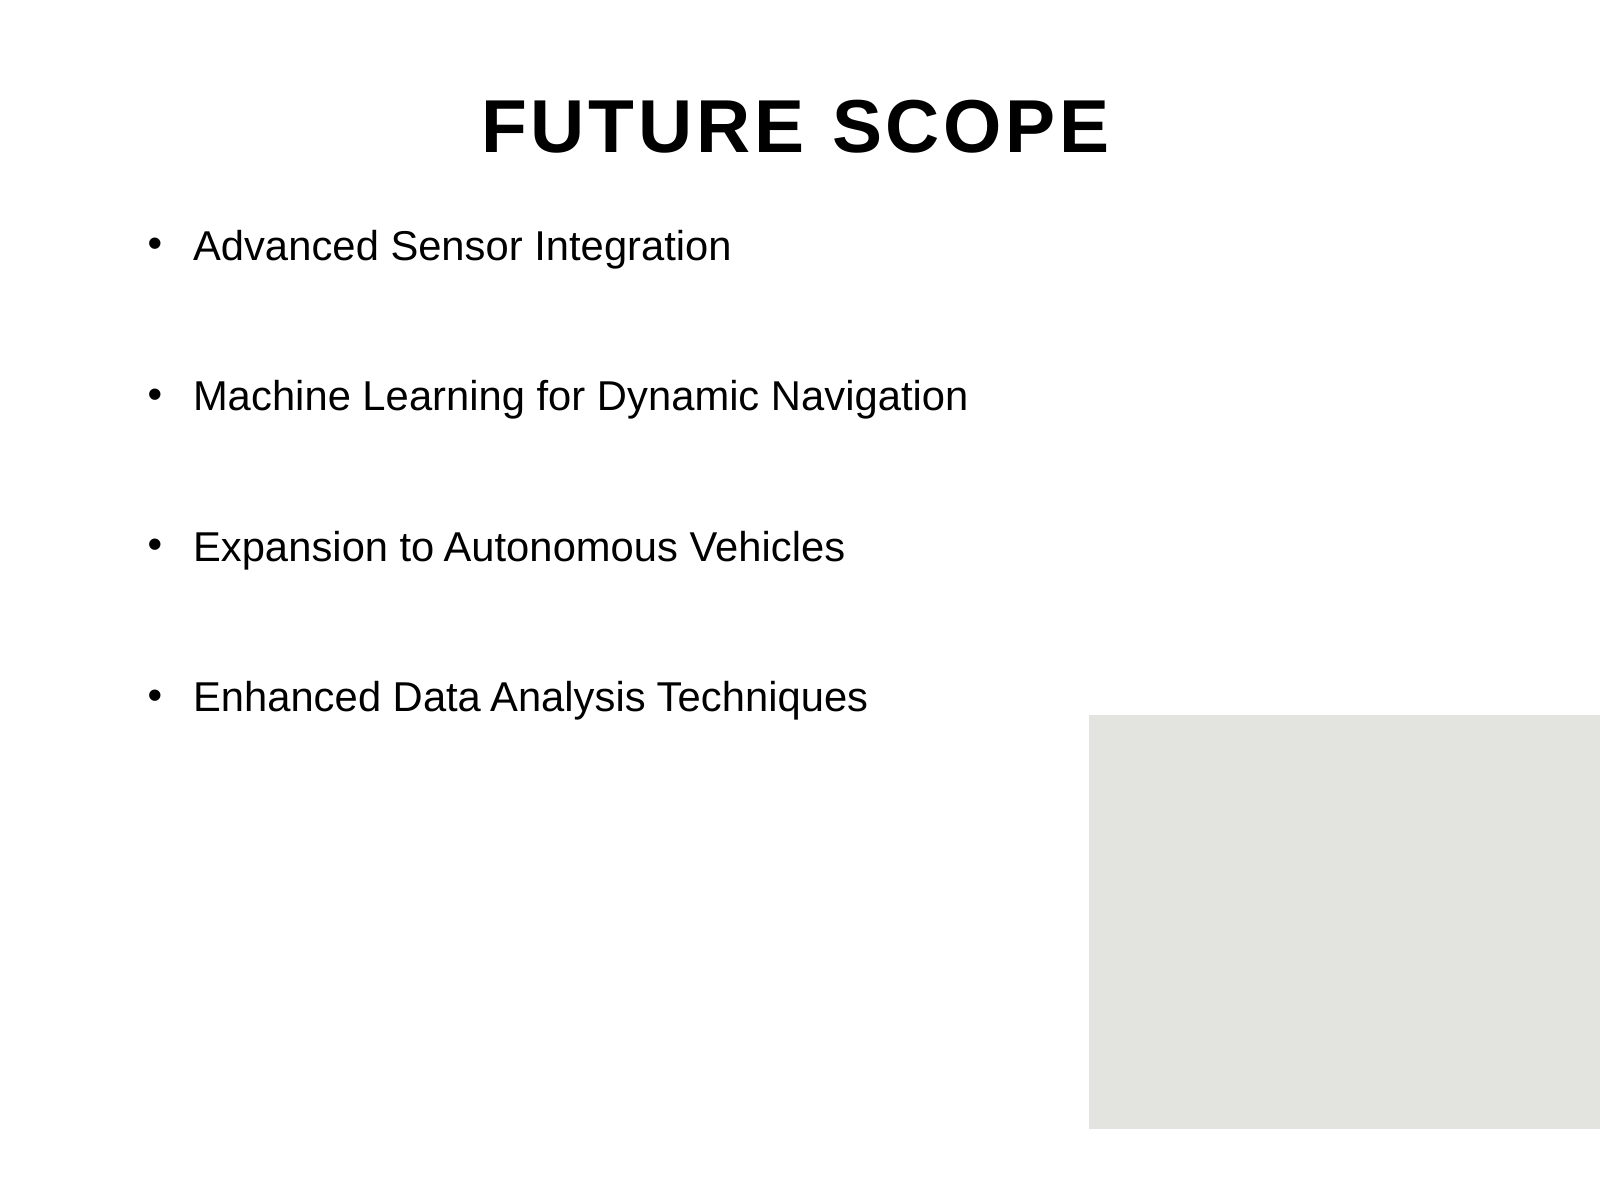

FUTURE SCOPE
Advanced Sensor Integration

Machine Learning for Dynamic Navigation

Expansion to Autonomous Vehicles

Enhanced Data Analysis Techniques